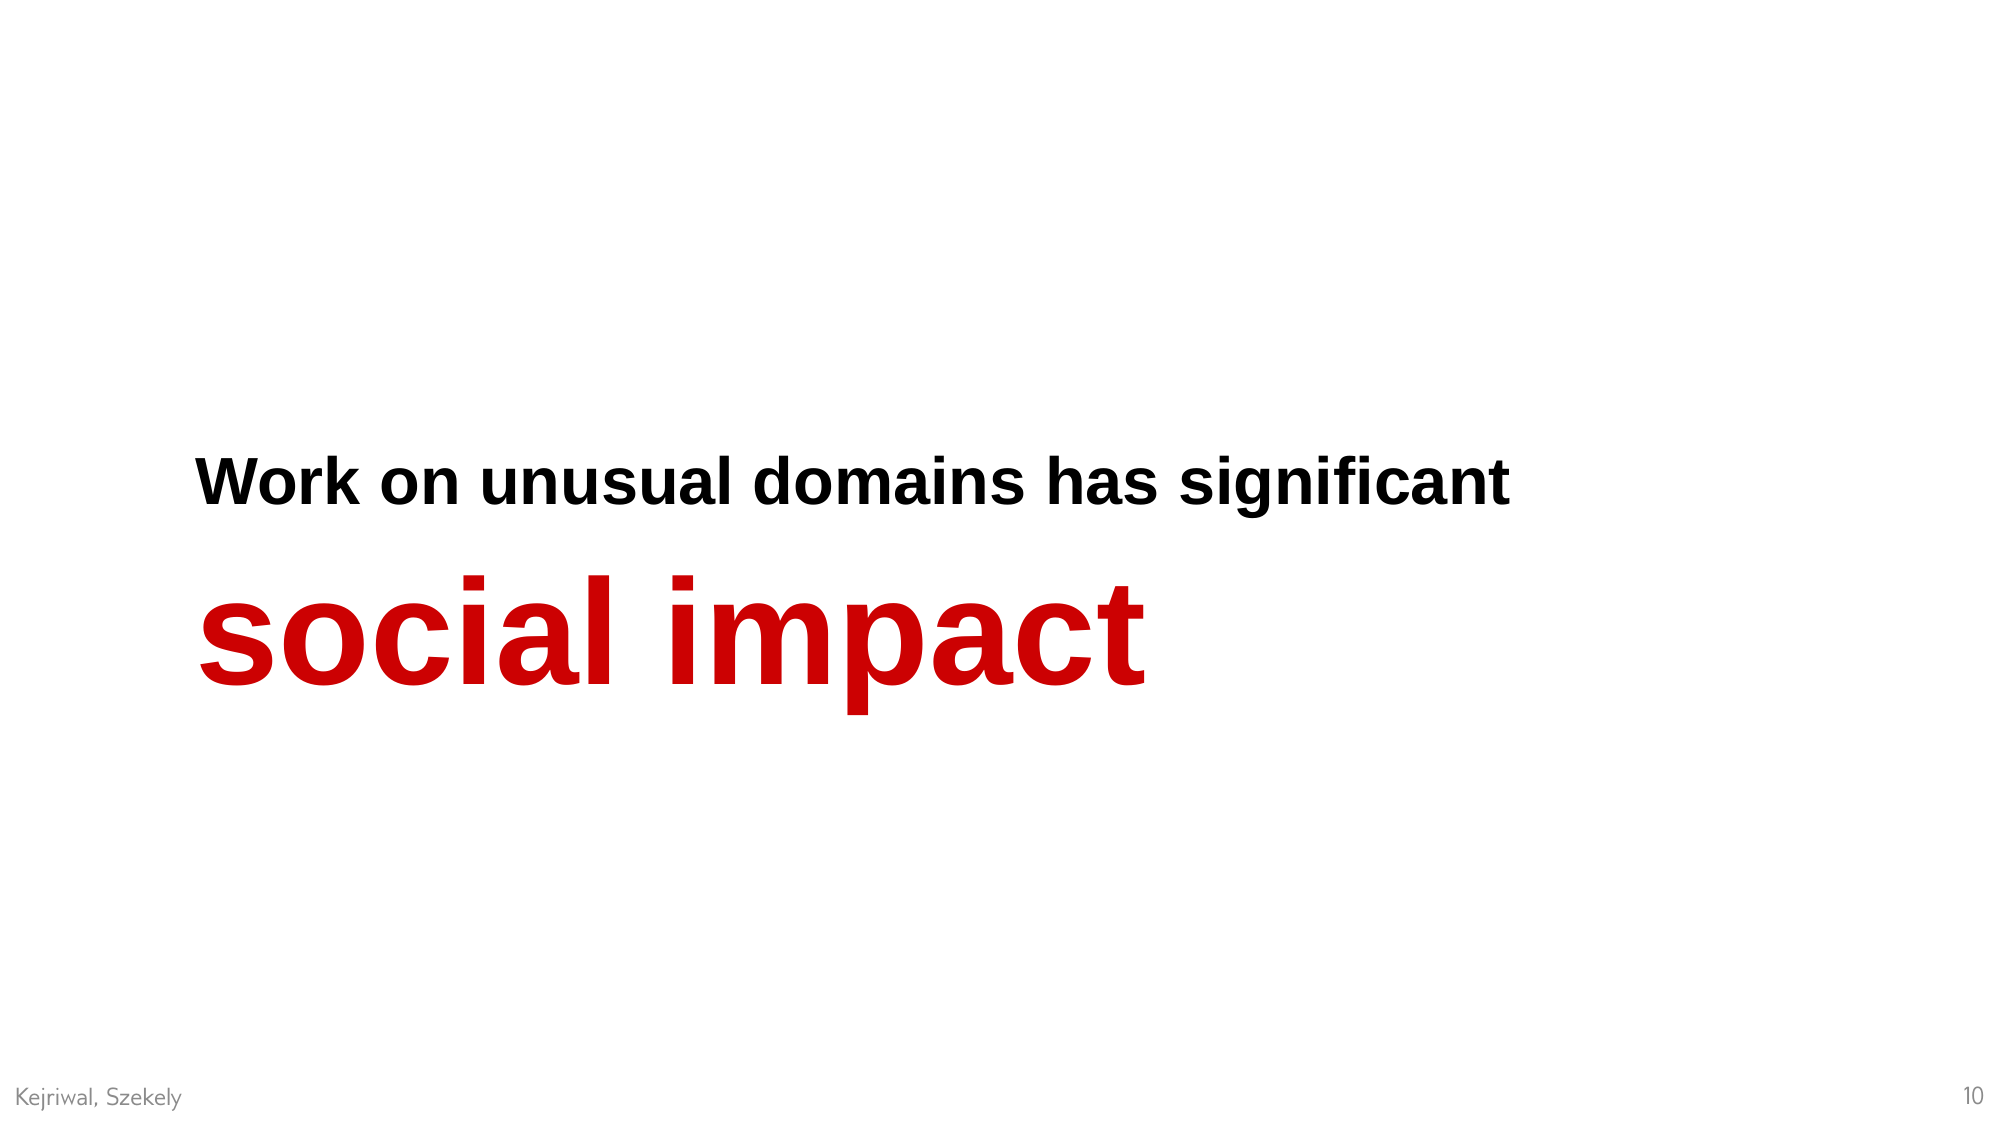

Work on unusual domains has significant
social impact
10
Kejriwal, Szekely